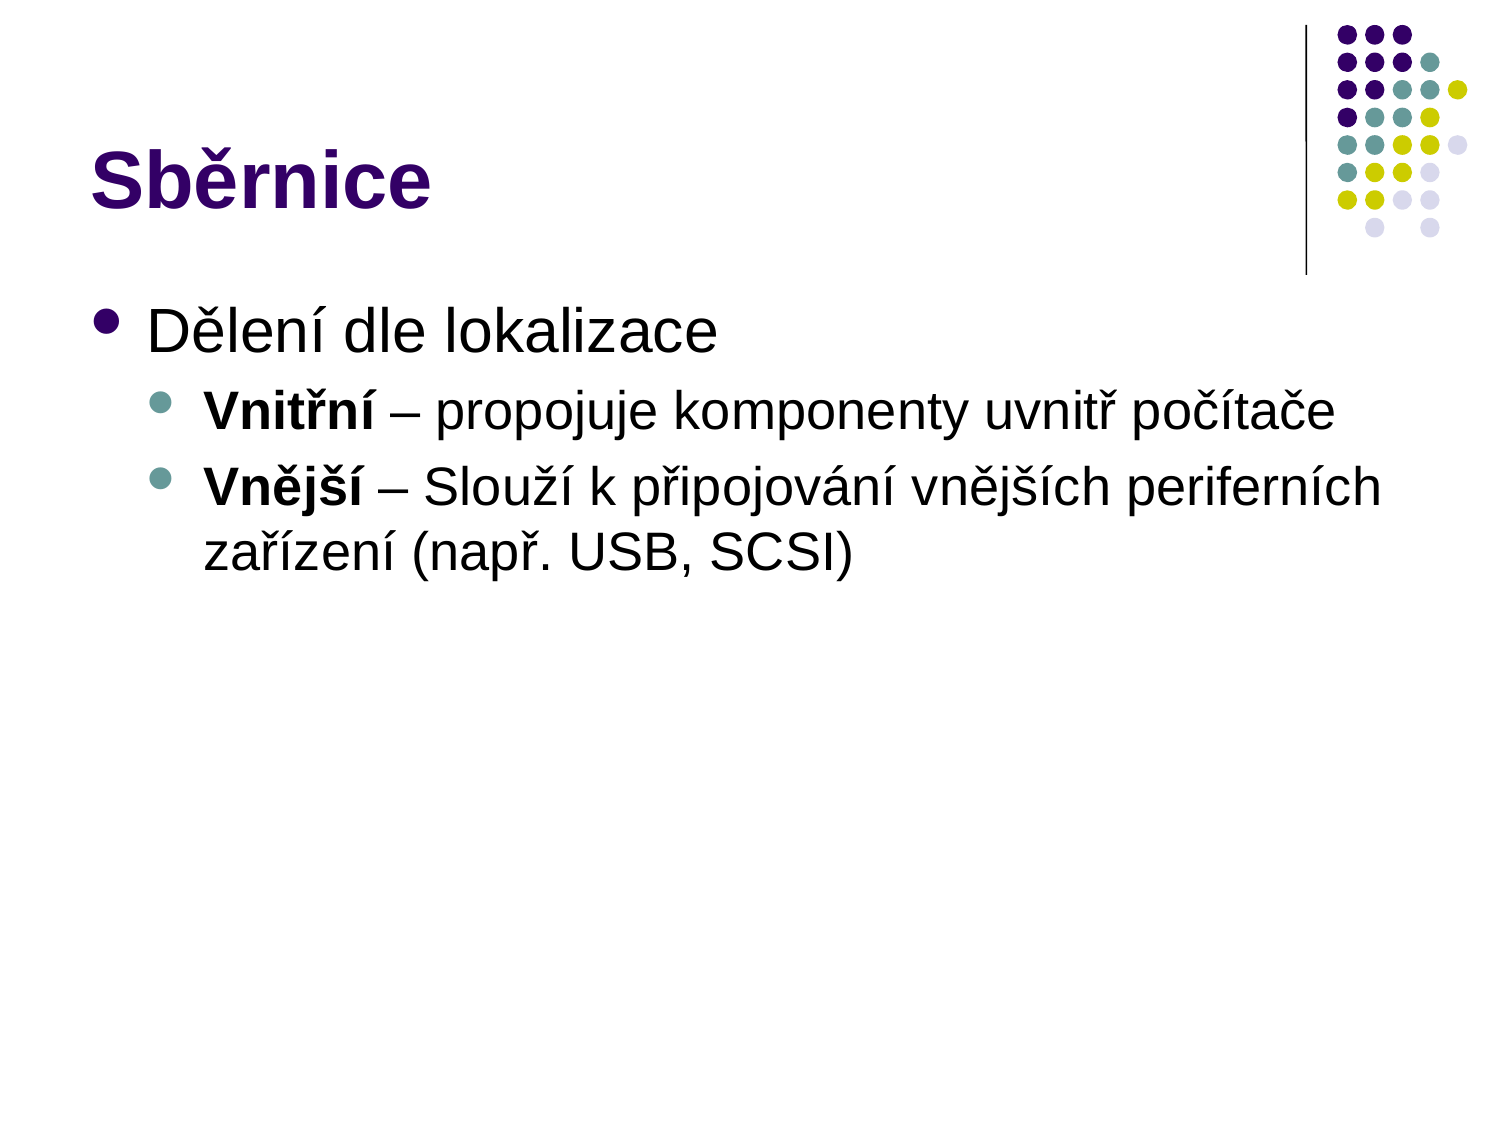

# Sběrnice
Dělení dle lokalizace
Vnitřní – propojuje komponenty uvnitř počítače
Vnější – Slouží k připojování vnějších periferních zařízení (např. USB, SCSI)